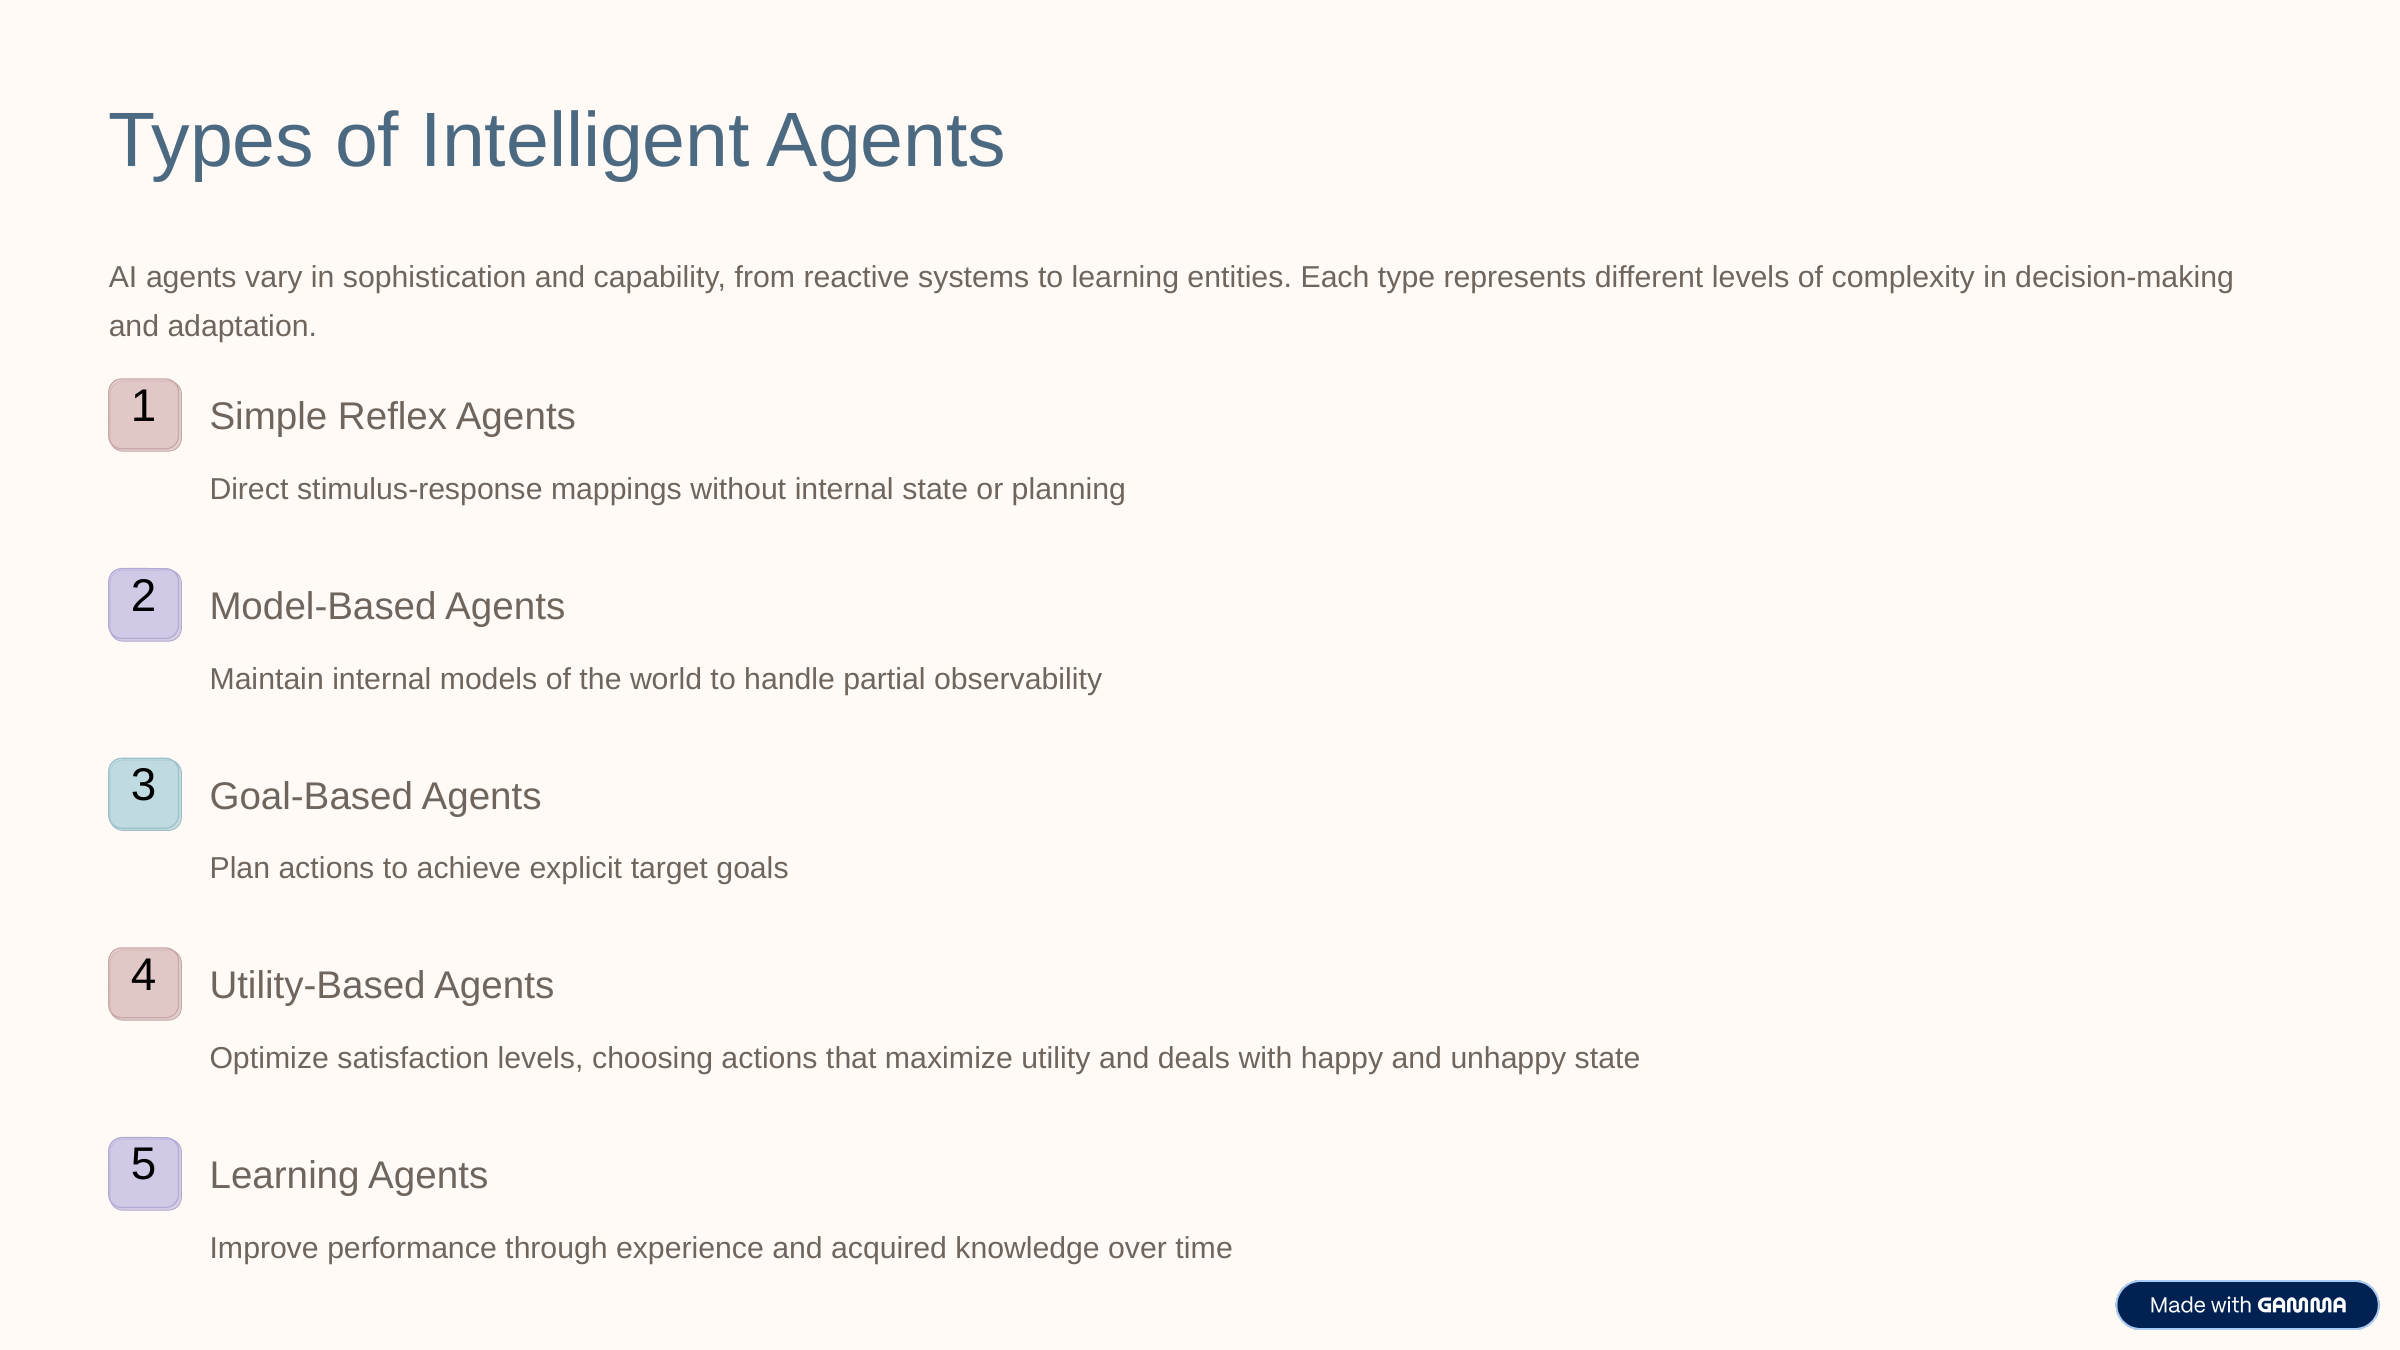

Types of Intelligent Agents
AI agents vary in sophistication and capability, from reactive systems to learning entities. Each type represents different levels of complexity in decision-making and adaptation.

1
Simple Reflex Agents
Direct stimulus-response mappings without internal state or planning

2
Model-Based Agents
Maintain internal models of the world to handle partial observability

3
Goal-Based Agents
Plan actions to achieve explicit target goals

4
Utility-Based Agents
Optimize satisfaction levels, choosing actions that maximize utility and deals with happy and unhappy state

5
Learning Agents
Improve performance through experience and acquired knowledge over time